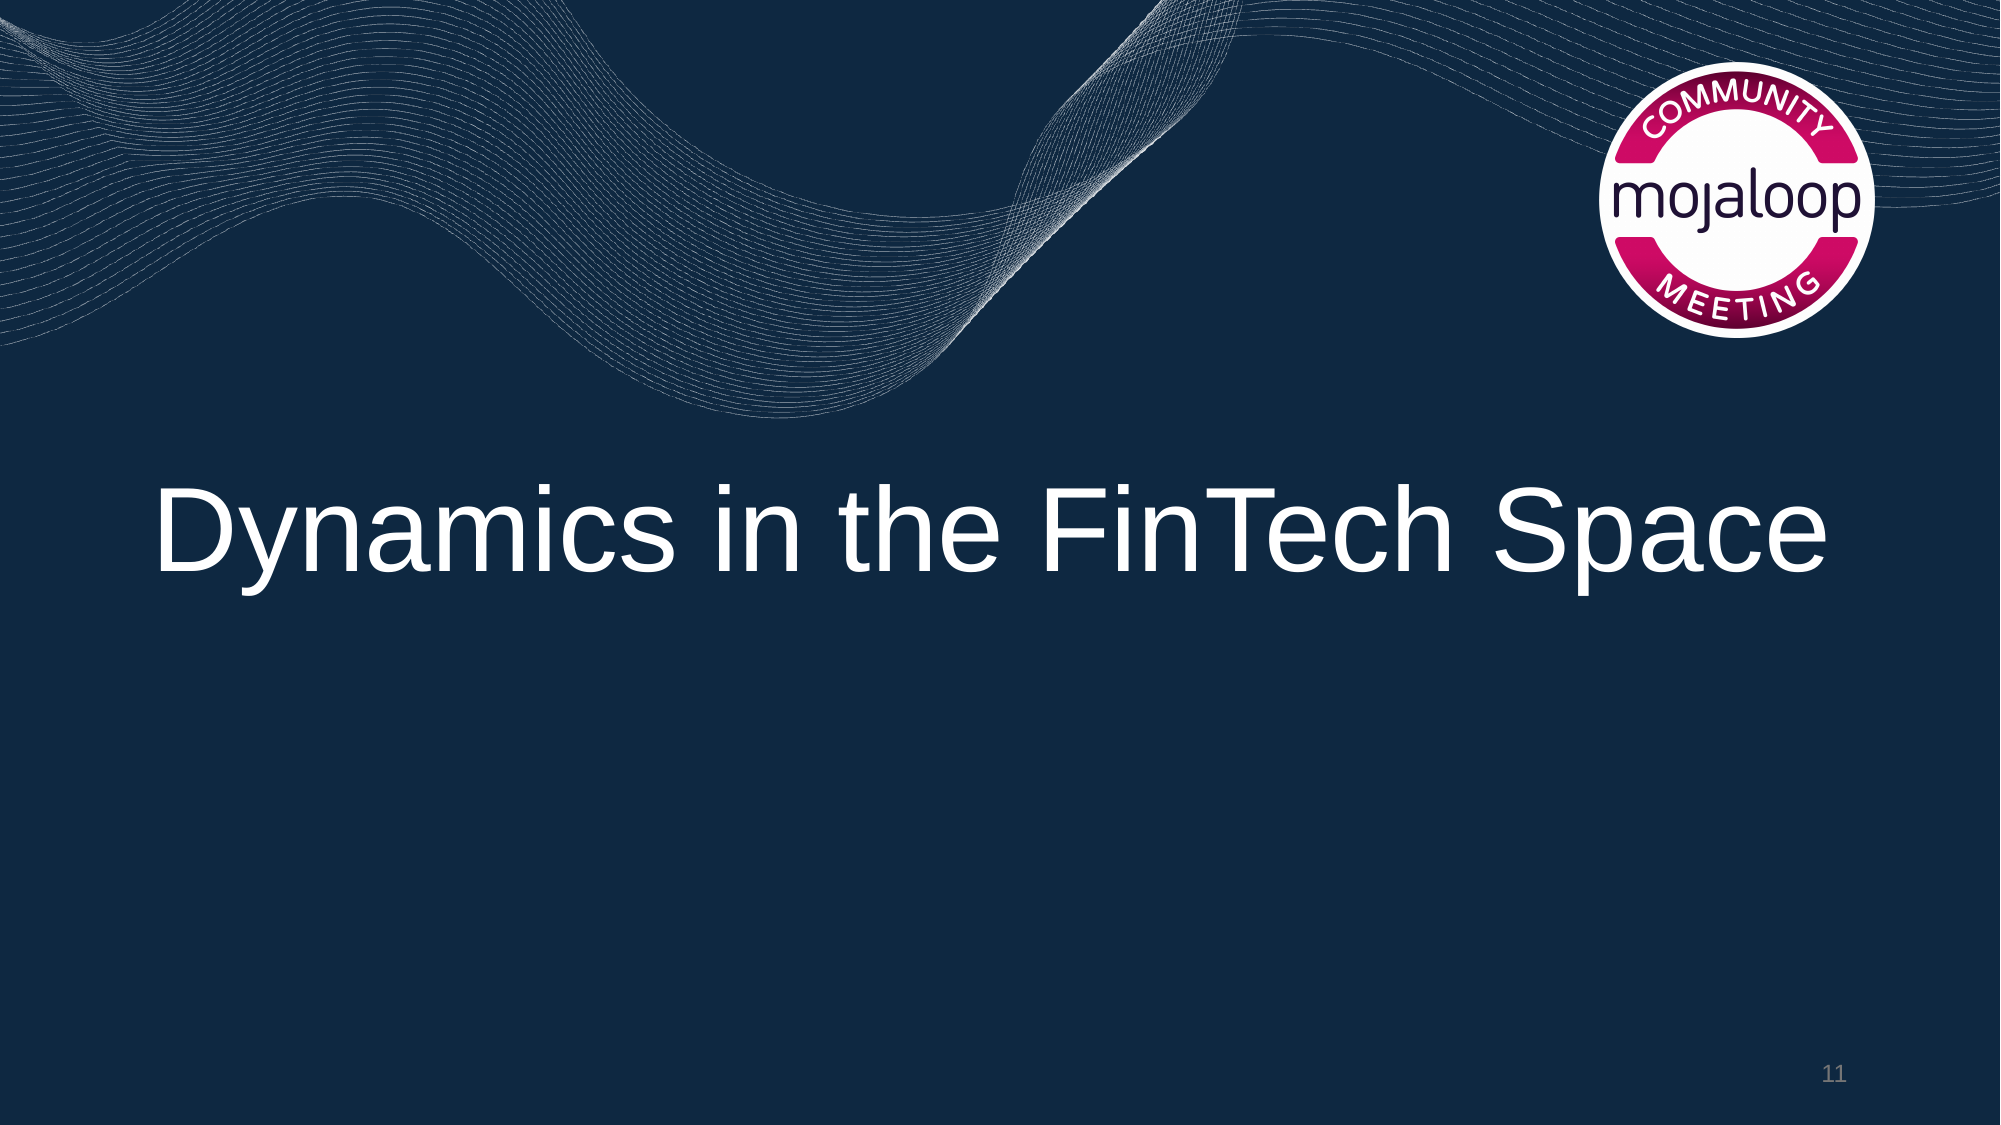

# Dynamics in the FinTech Space
11